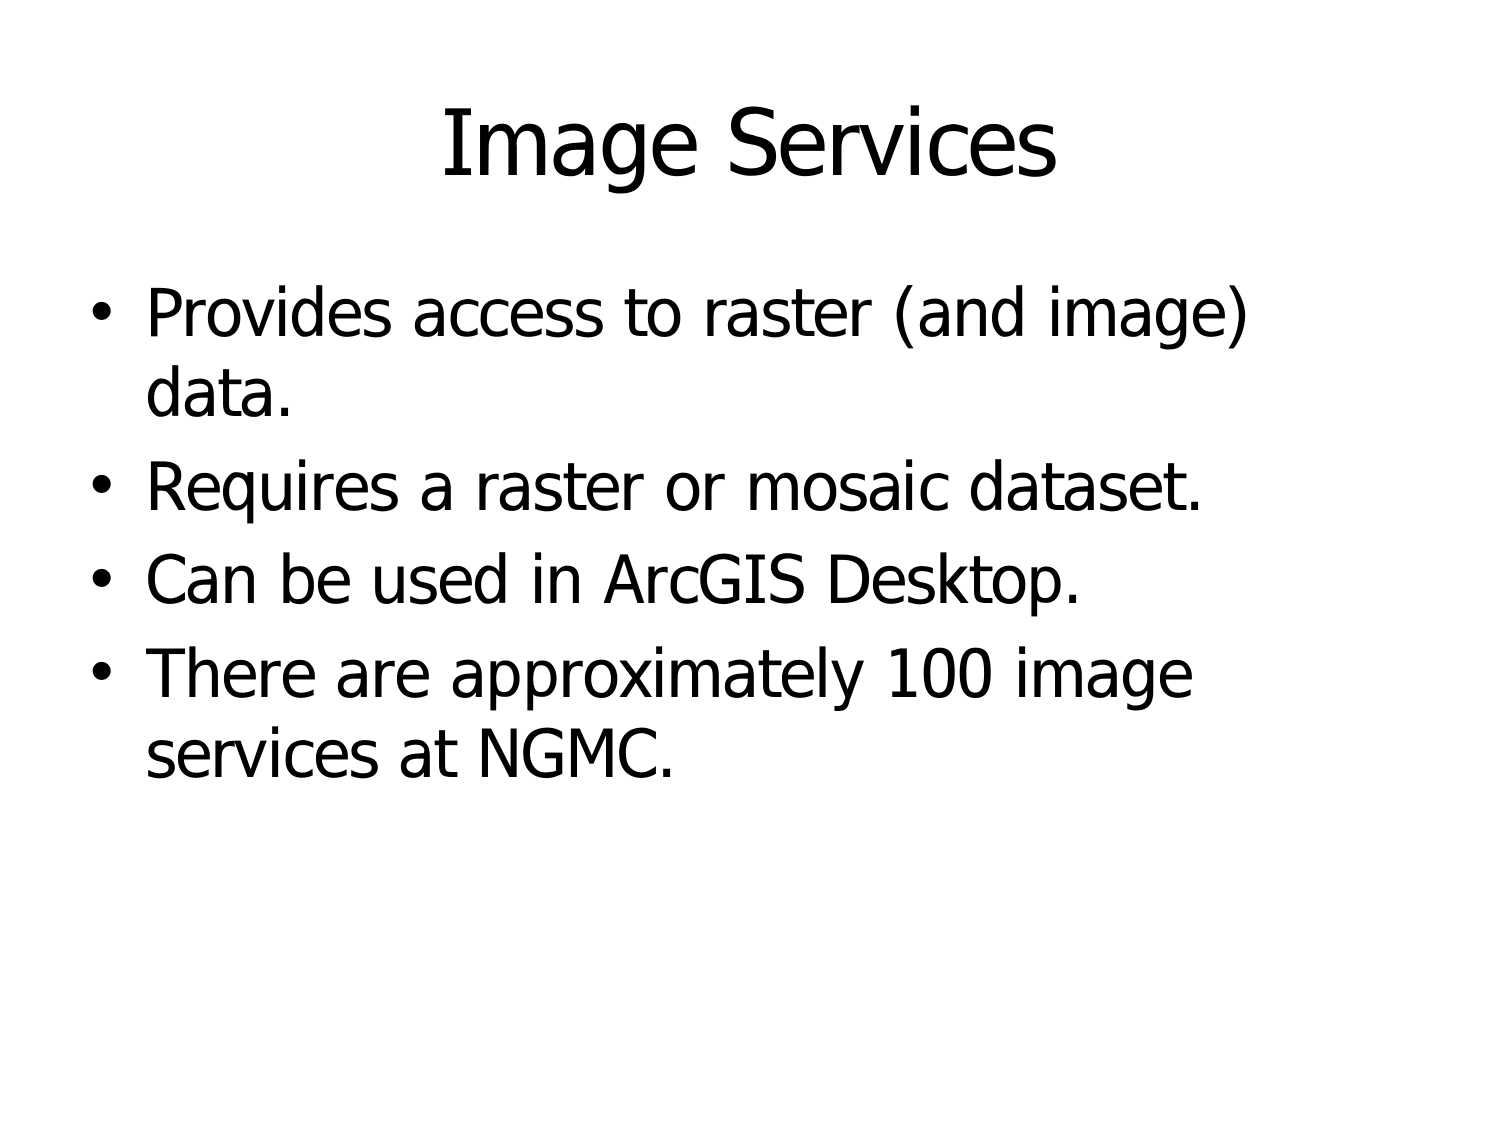

# Image Services
Provides access to raster (and image) data.
Requires a raster or mosaic dataset.
Can be used in ArcGIS Desktop.
There are approximately 100 image services at NGMC.